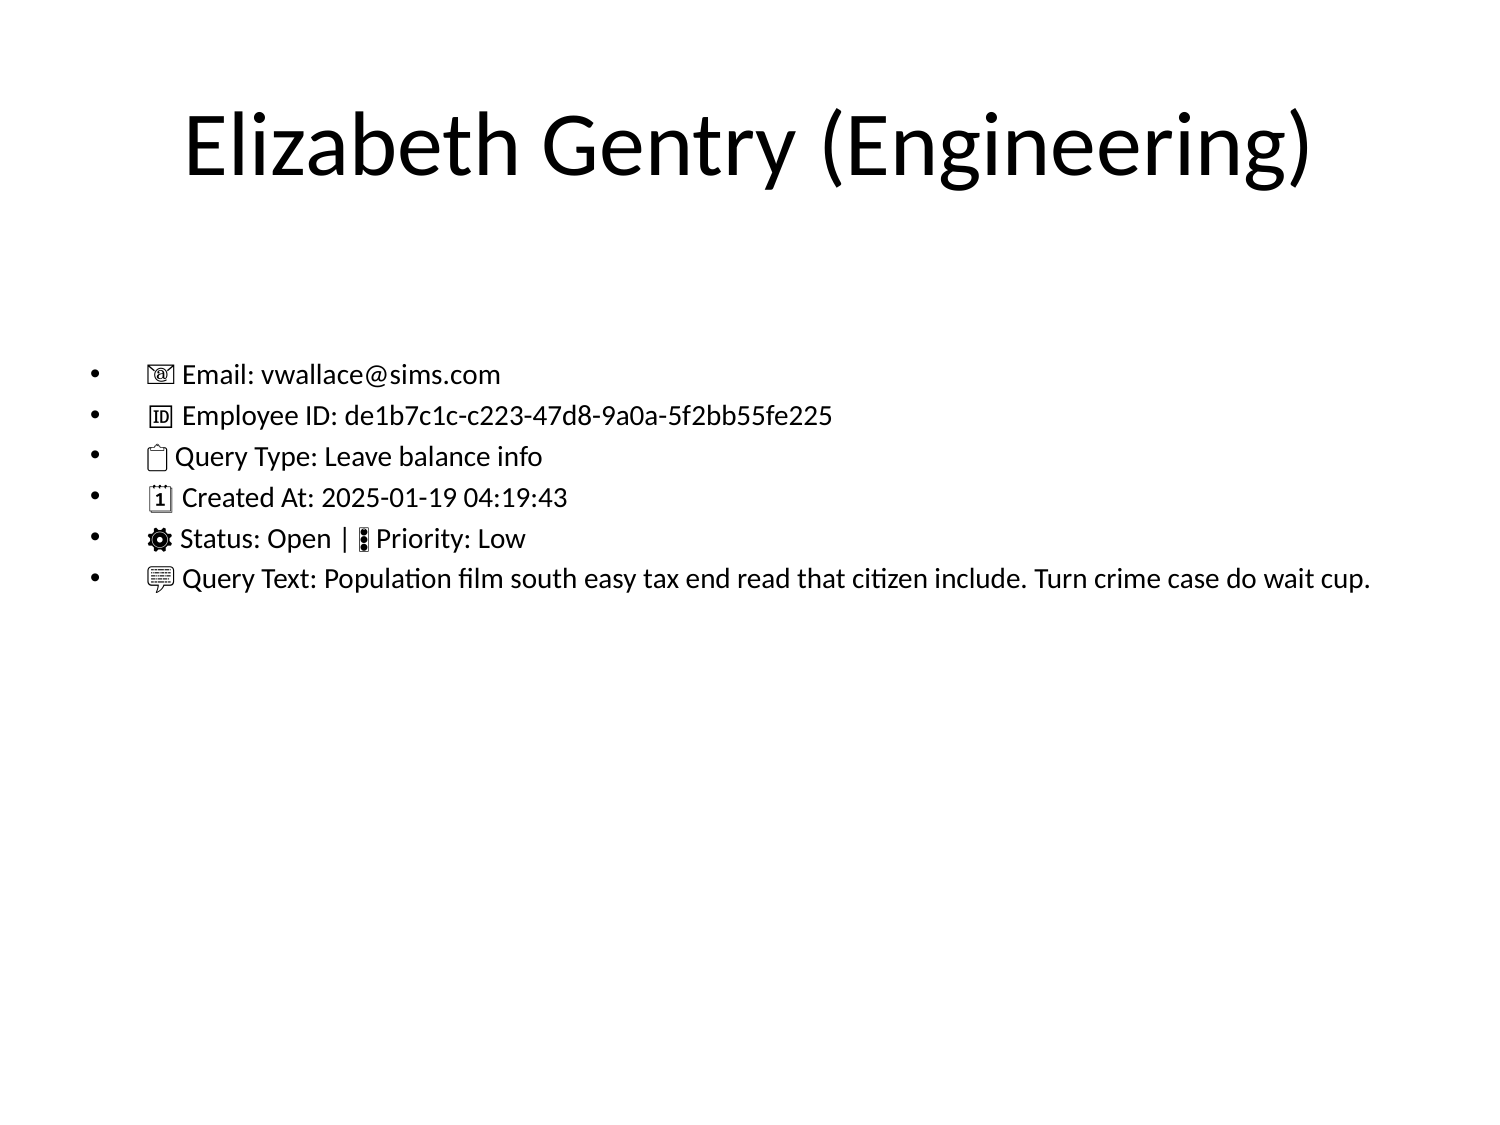

# Elizabeth Gentry (Engineering)

📧 Email: vwallace@sims.com
🆔 Employee ID: de1b7c1c-c223-47d8-9a0a-5f2bb55fe225
📋 Query Type: Leave balance info
🗓 Created At: 2025-01-19 04:19:43
⚙ Status: Open | 🚦 Priority: Low
💬 Query Text: Population film south easy tax end read that citizen include. Turn crime case do wait cup.